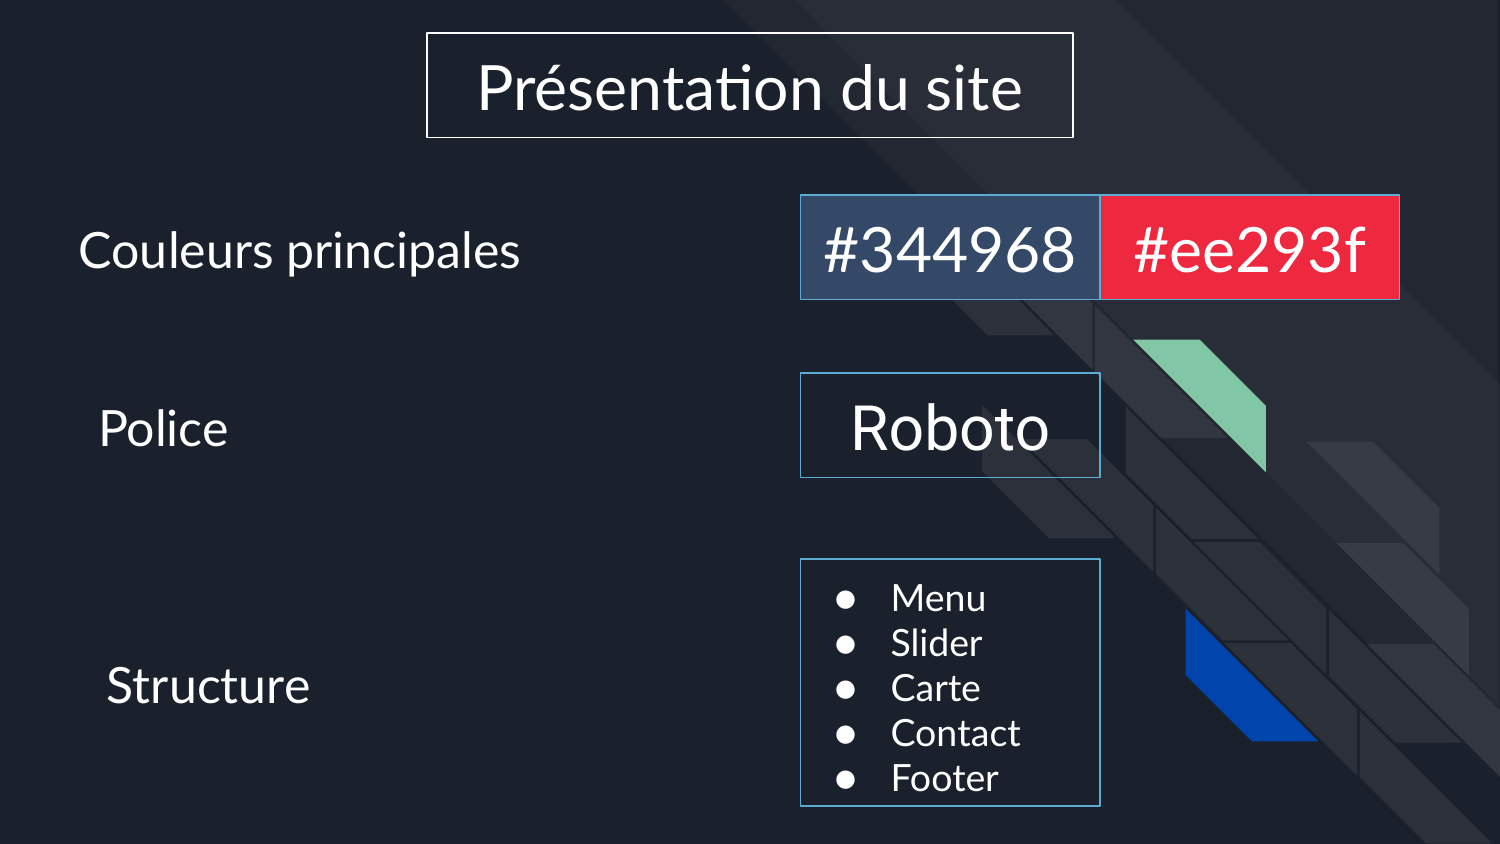

Présentation du site
#344968
#ee293f
Couleurs principales
Roboto
Police
Menu
Slider
Carte
Contact
Footer
Structure